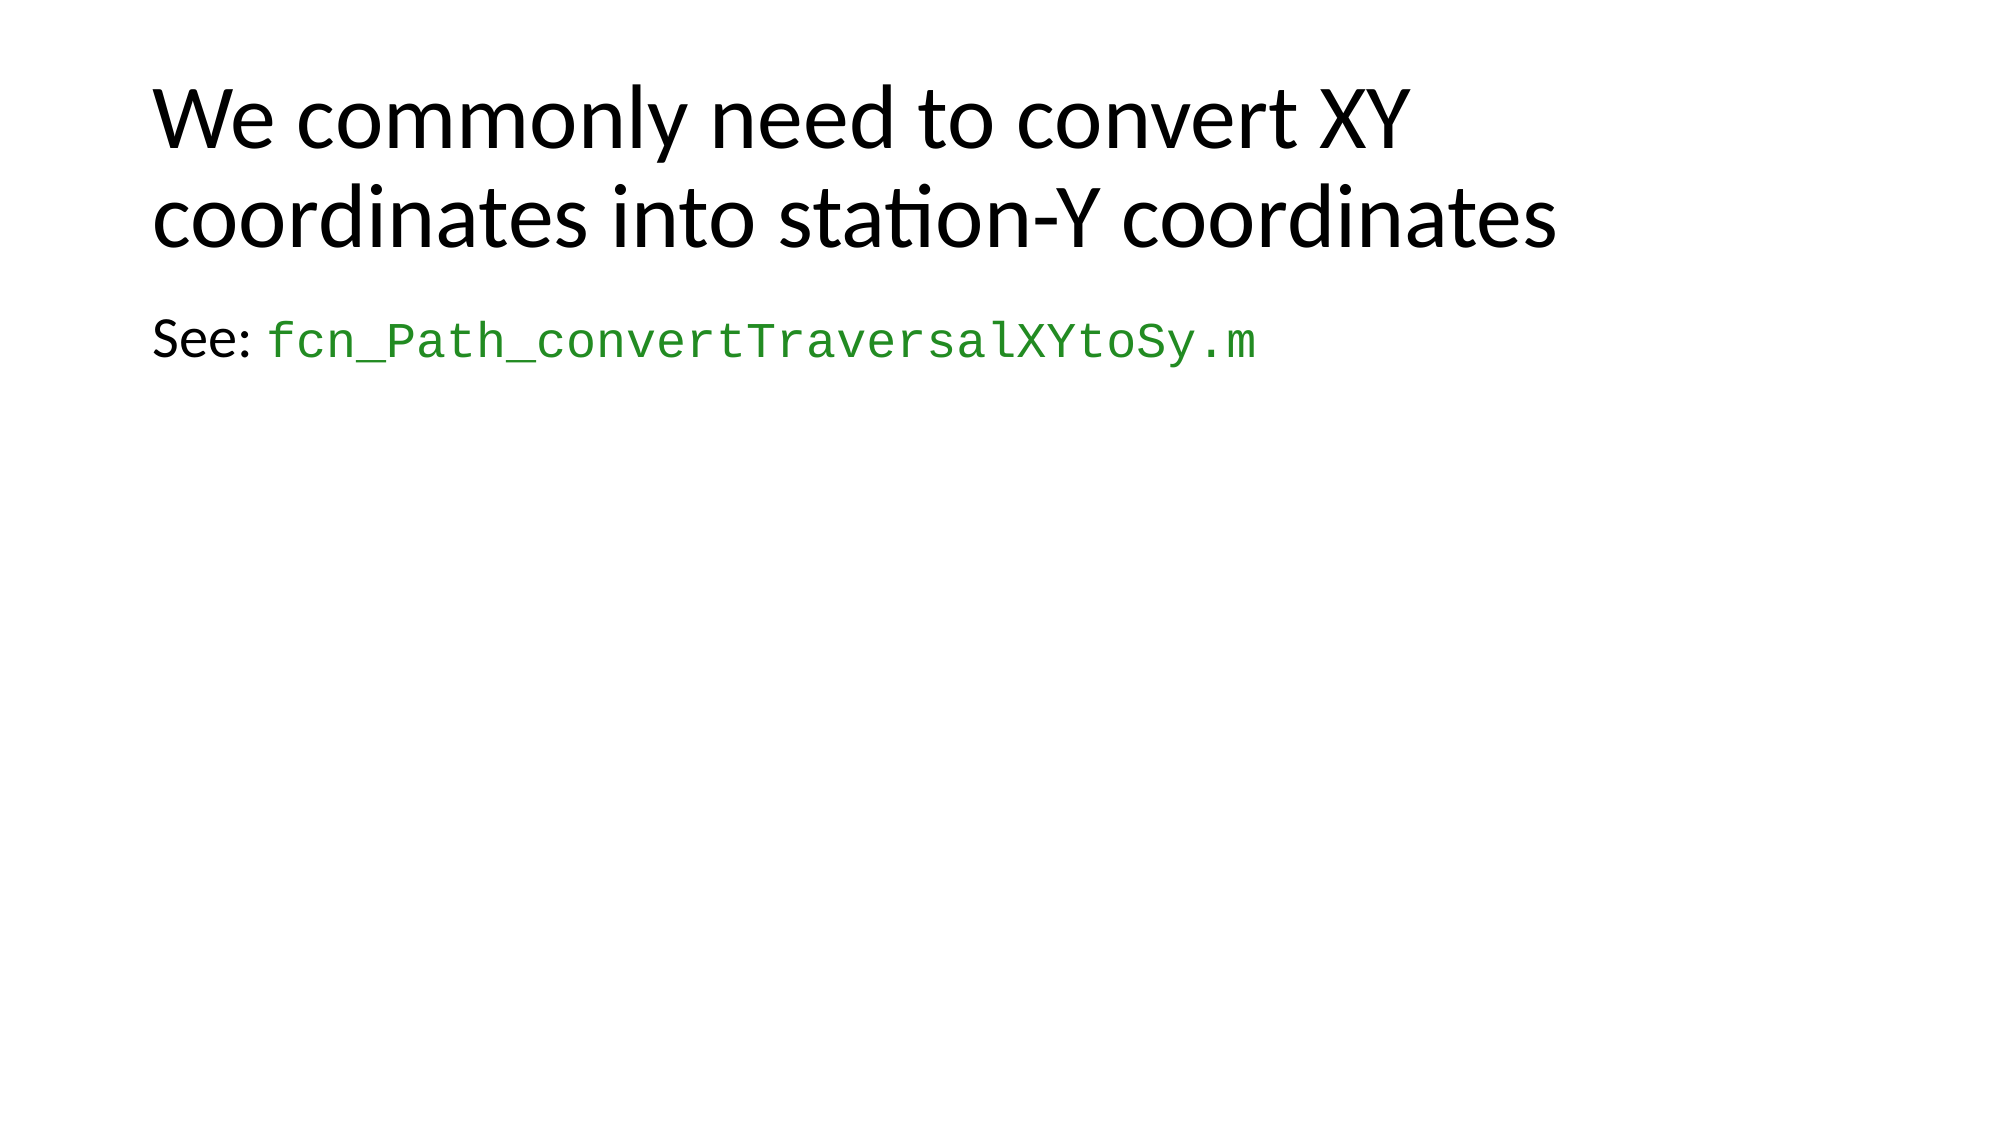

# We commonly need to convert XY coordinates into station-Y coordinates
See: fcn_Path_convertTraversalXYtoSy.m